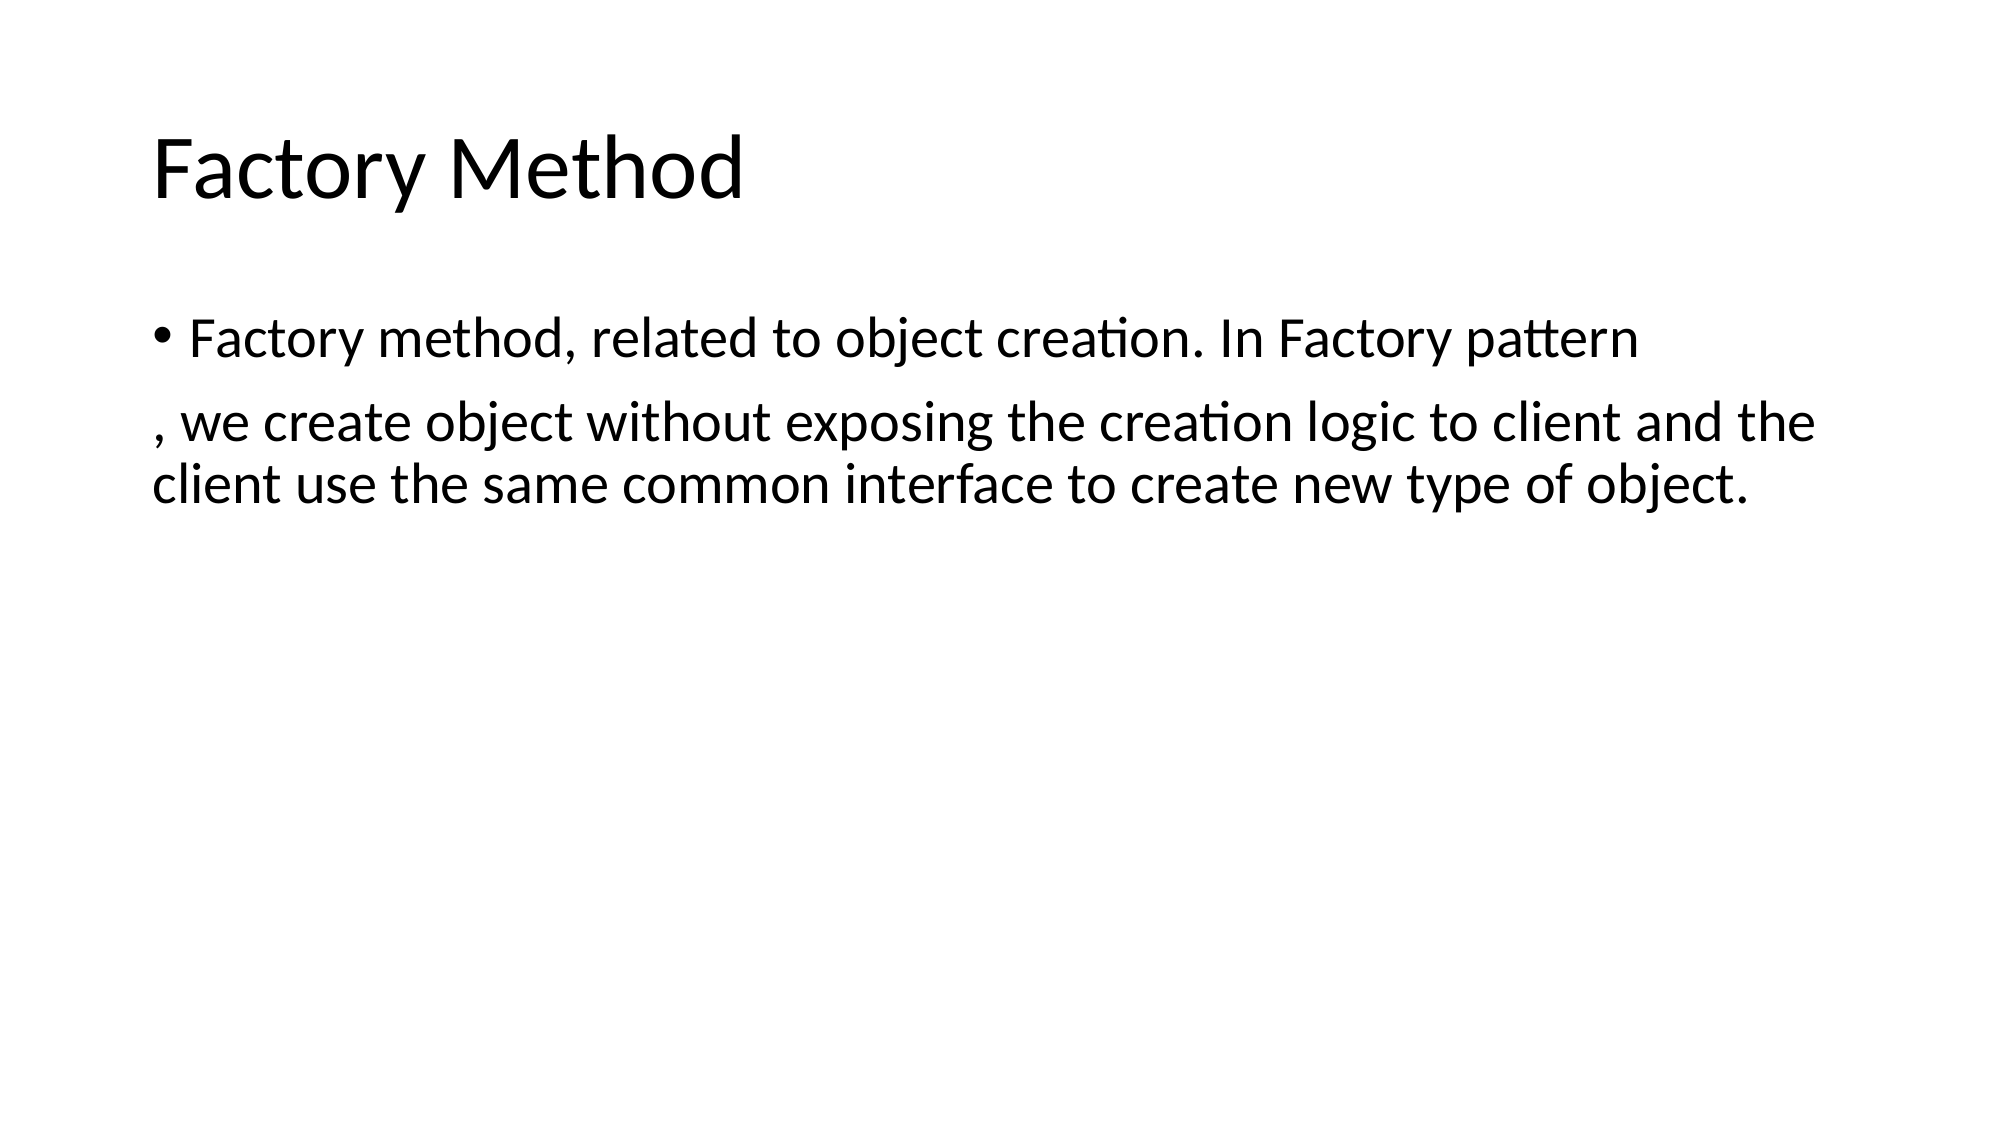

# Factory Method
Factory method, related to object creation. In Factory pattern
, we create object without exposing the creation logic to client and the client use the same common interface to create new type of object.